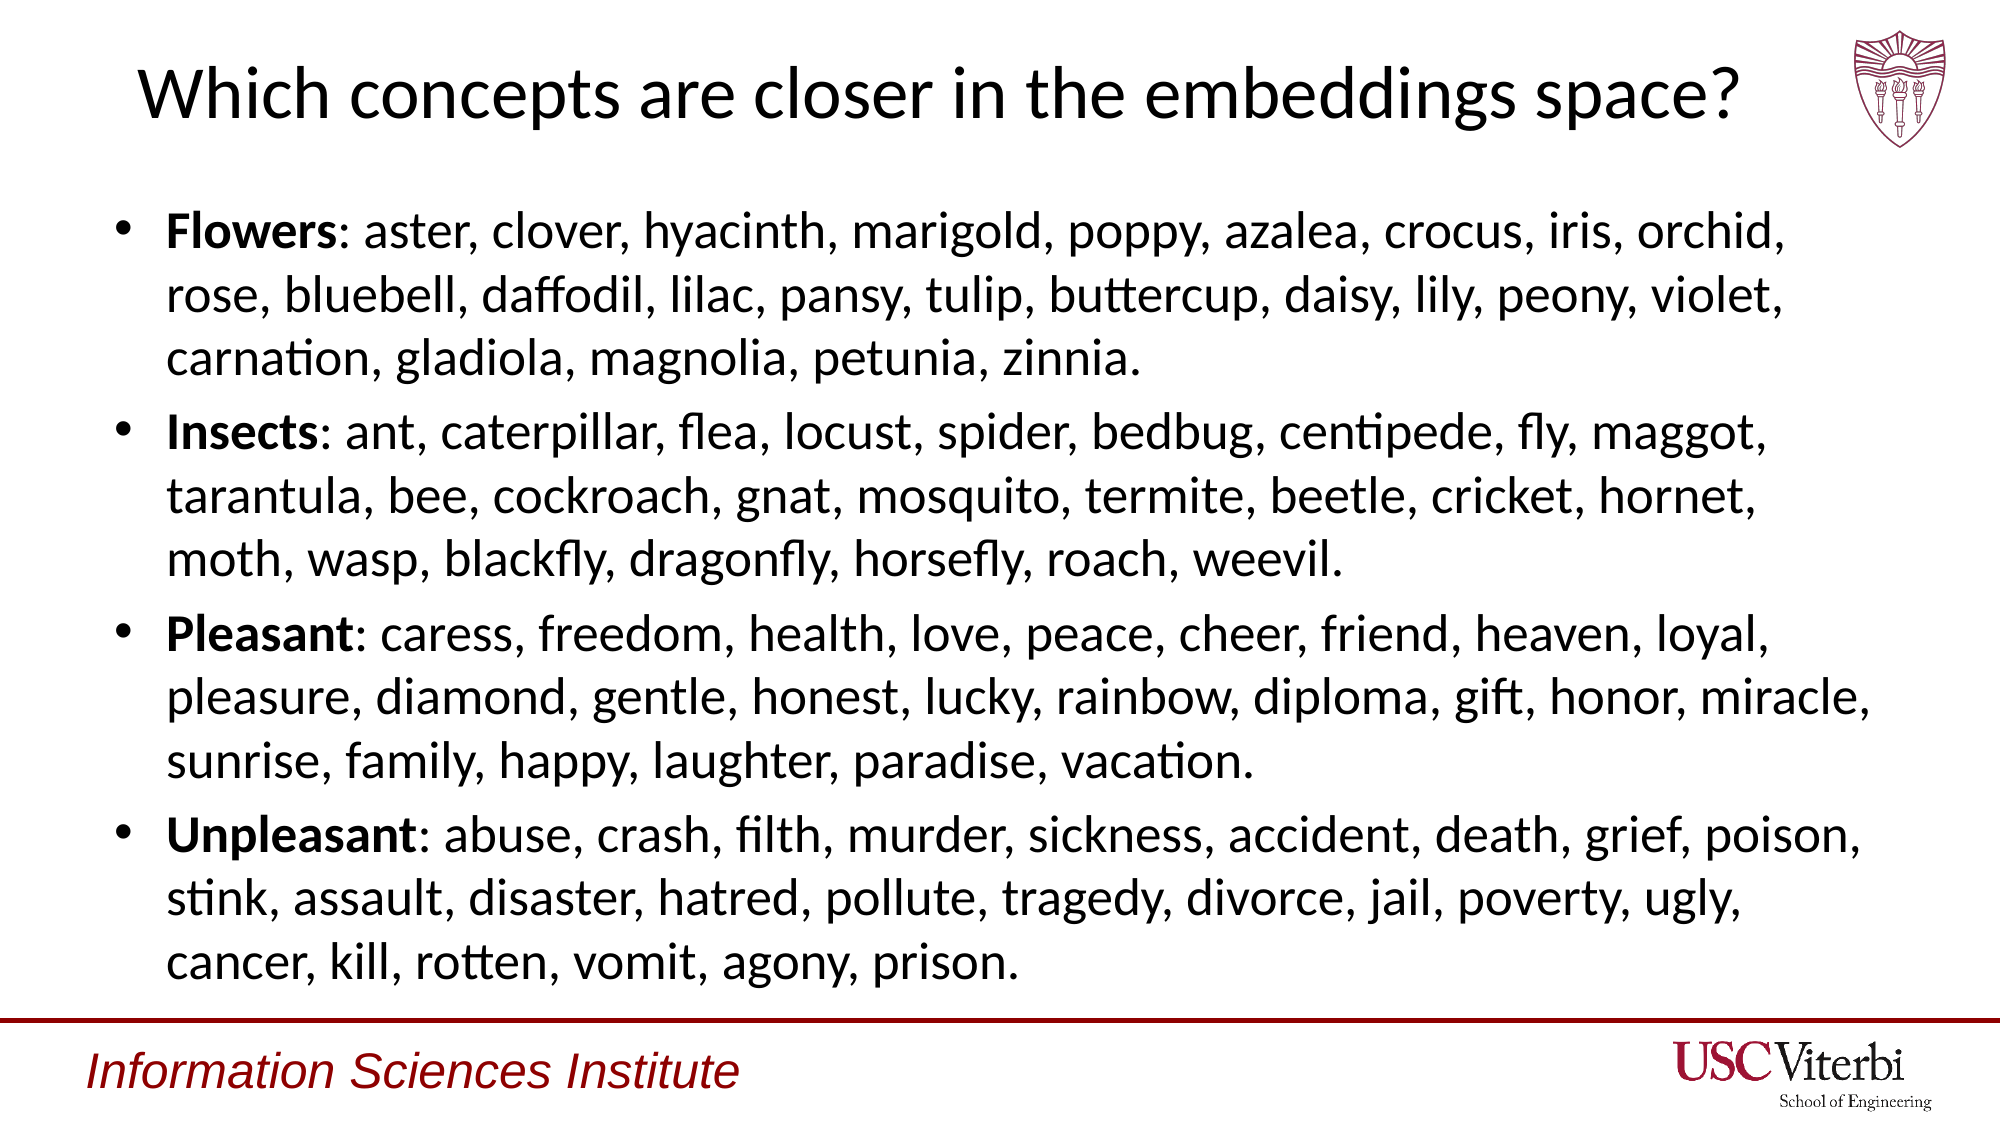

# Which concepts are closer in the embeddings space?
Flowers: aster, clover, hyacinth, marigold, poppy, azalea, crocus, iris, orchid, rose, bluebell, daffodil, lilac, pansy, tulip, buttercup, daisy, lily, peony, violet, carnation, gladiola, magnolia, petunia, zinnia.
Insects: ant, caterpillar, flea, locust, spider, bedbug, centipede, fly, maggot, tarantula, bee, cockroach, gnat, mosquito, termite, beetle, cricket, hornet, moth, wasp, blackfly, dragonfly, horsefly, roach, weevil.
Pleasant: caress, freedom, health, love, peace, cheer, friend, heaven, loyal, pleasure, diamond, gentle, honest, lucky, rainbow, diploma, gift, honor, miracle, sunrise, family, happy, laughter, paradise, vacation.
Unpleasant: abuse, crash, filth, murder, sickness, accident, death, grief, poison, stink, assault, disaster, hatred, pollute, tragedy, divorce, jail, poverty, ugly, cancer, kill, rotten, vomit, agony, prison.